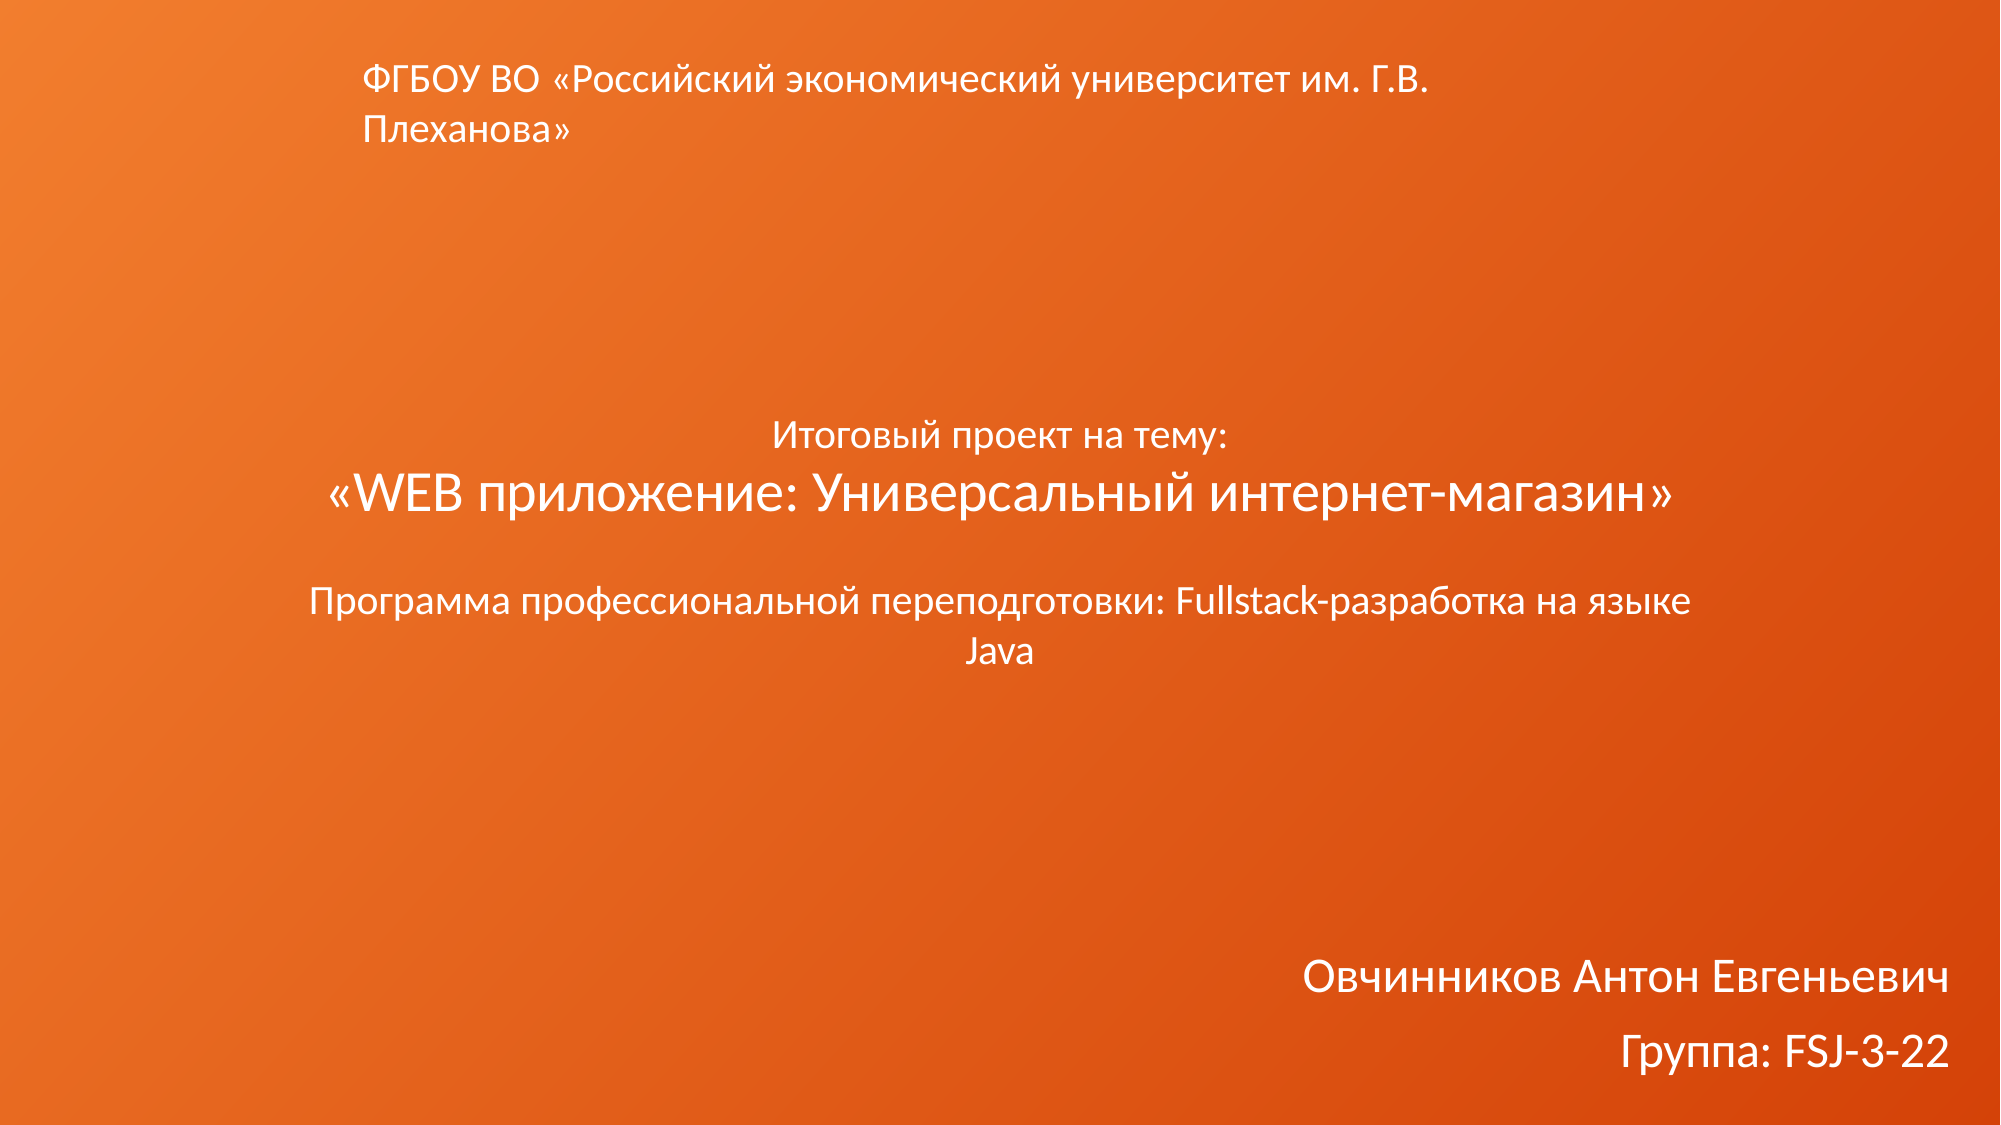

ФГБОУ ВО «Российский экономический университет им. Г.В. Плеханова»
Итоговый проект на тему:
«WEB приложение: Универсальный интернет-магазин»
Программа профессиональной переподготовки: Fullstack-разработка на языке Java
Овчинников Антон Евгеньевич
Группа: FSJ-3-22